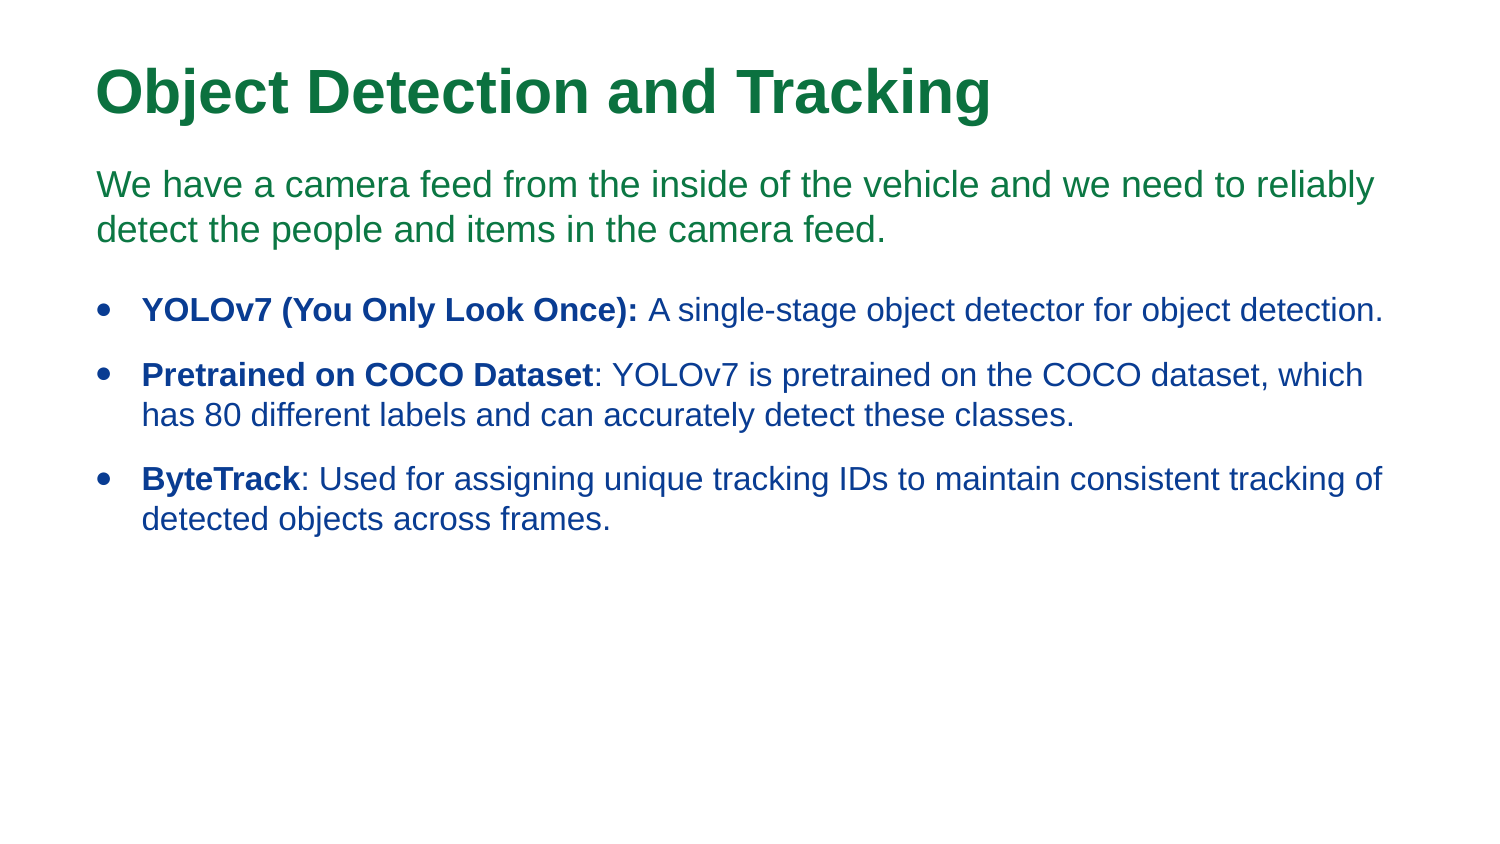

Object Detection and Tracking
We have a camera feed from the inside of the vehicle and we need to reliably detect the people and items in the camera feed.
YOLOv7 (You Only Look Once): A single-stage object detector for object detection.
Pretrained on COCO Dataset: YOLOv7 is pretrained on the COCO dataset, which has 80 different labels and can accurately detect these classes.
ByteTrack: Used for assigning unique tracking IDs to maintain consistent tracking of detected objects across frames.